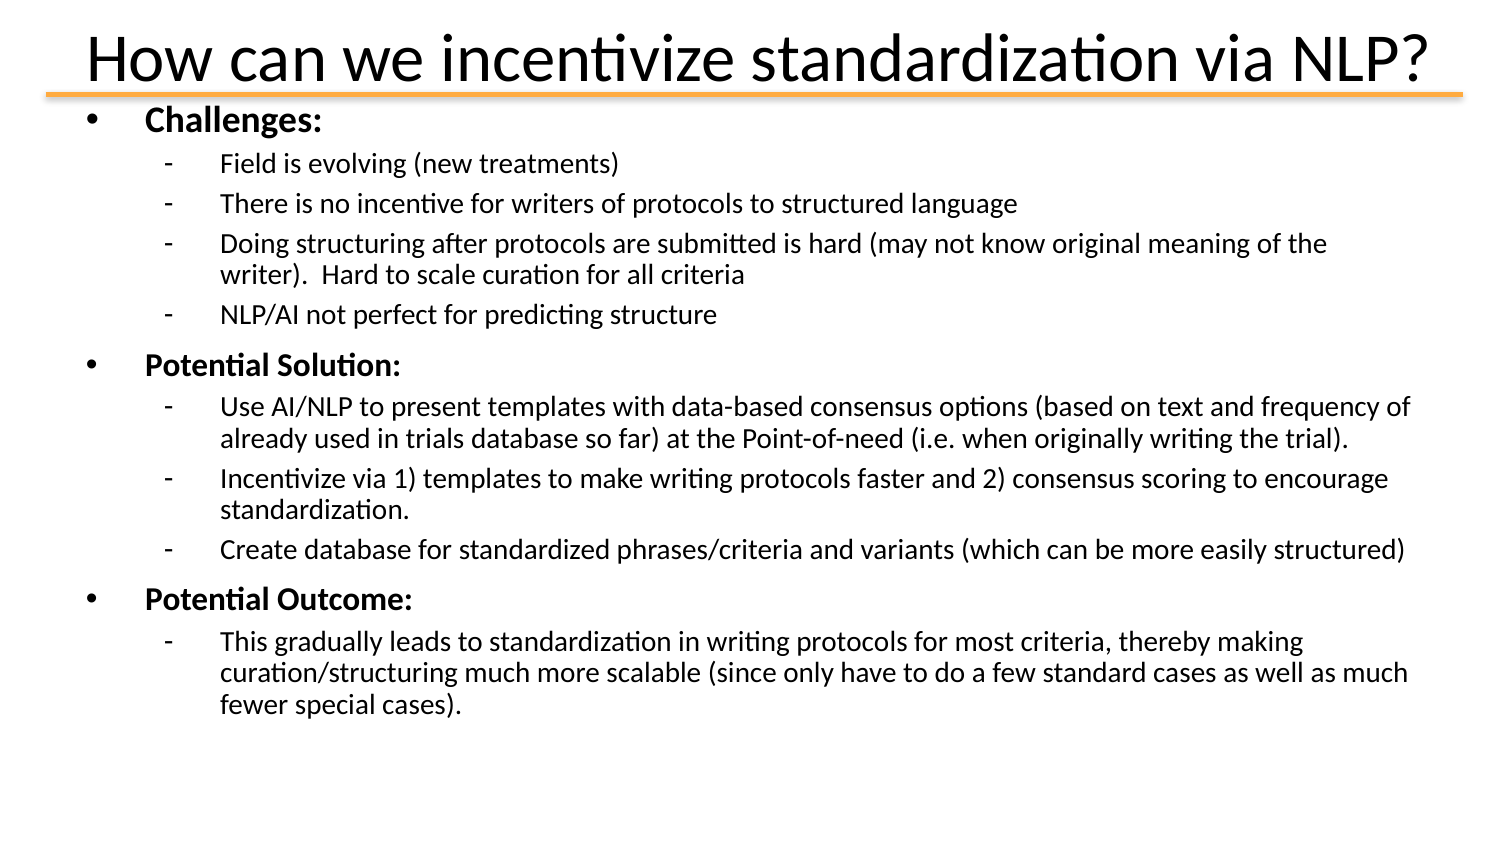

# How can we incentivize standardization via NLP?
Challenges:
Field is evolving (new treatments)
There is no incentive for writers of protocols to structured language
Doing structuring after protocols are submitted is hard (may not know original meaning of the writer).  Hard to scale curation for all criteria
NLP/AI not perfect for predicting structure
Potential Solution:
Use AI/NLP to present templates with data-based consensus options (based on text and frequency of already used in trials database so far) at the Point-of-need (i.e. when originally writing the trial).
Incentivize via 1) templates to make writing protocols faster and 2) consensus scoring to encourage standardization.
Create database for standardized phrases/criteria and variants (which can be more easily structured)
Potential Outcome:
This gradually leads to standardization in writing protocols for most criteria, thereby making curation/structuring much more scalable (since only have to do a few standard cases as well as much fewer special cases).